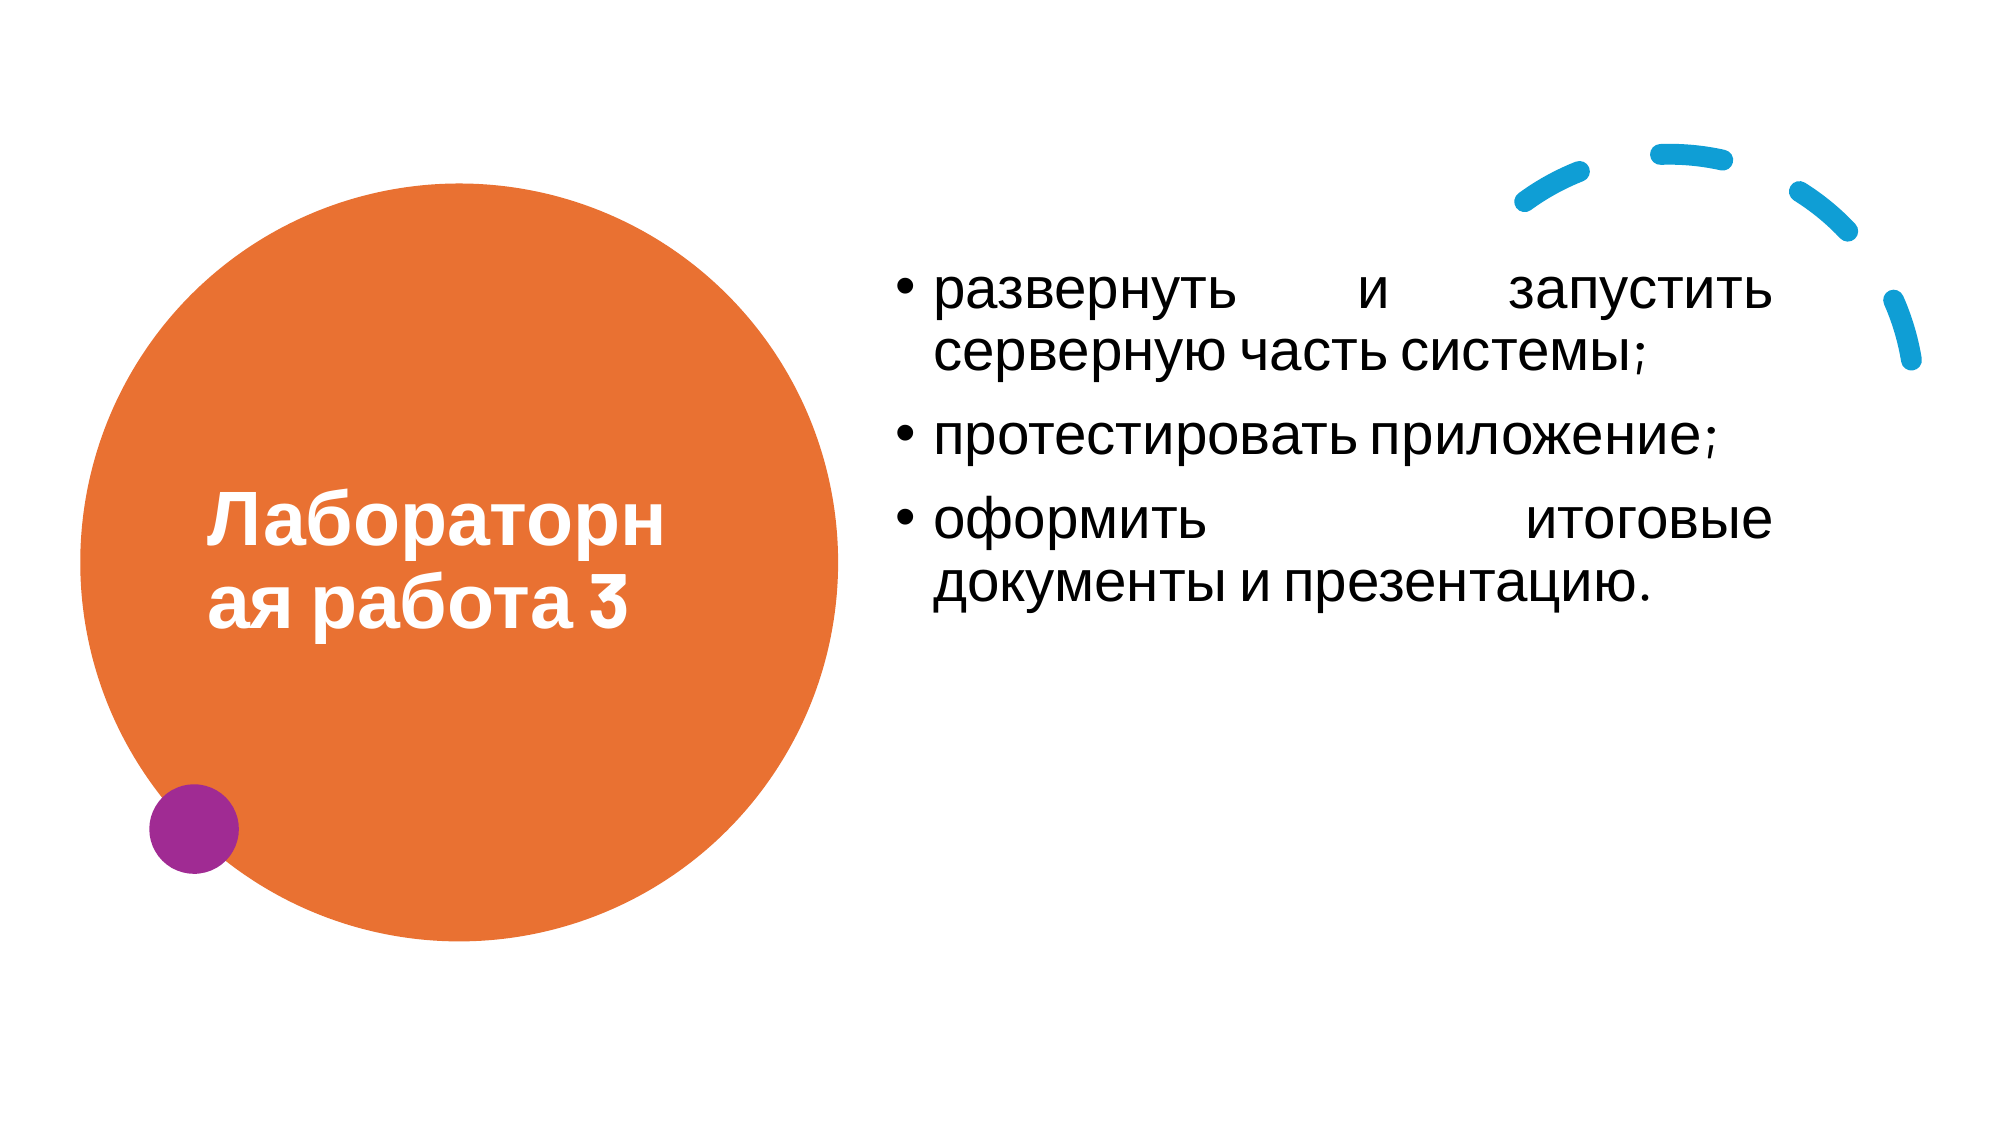

# Лабораторная работа 3
развернуть и запустить серверную часть системы;
протестировать приложение;
оформить итоговые документы и презентацию.